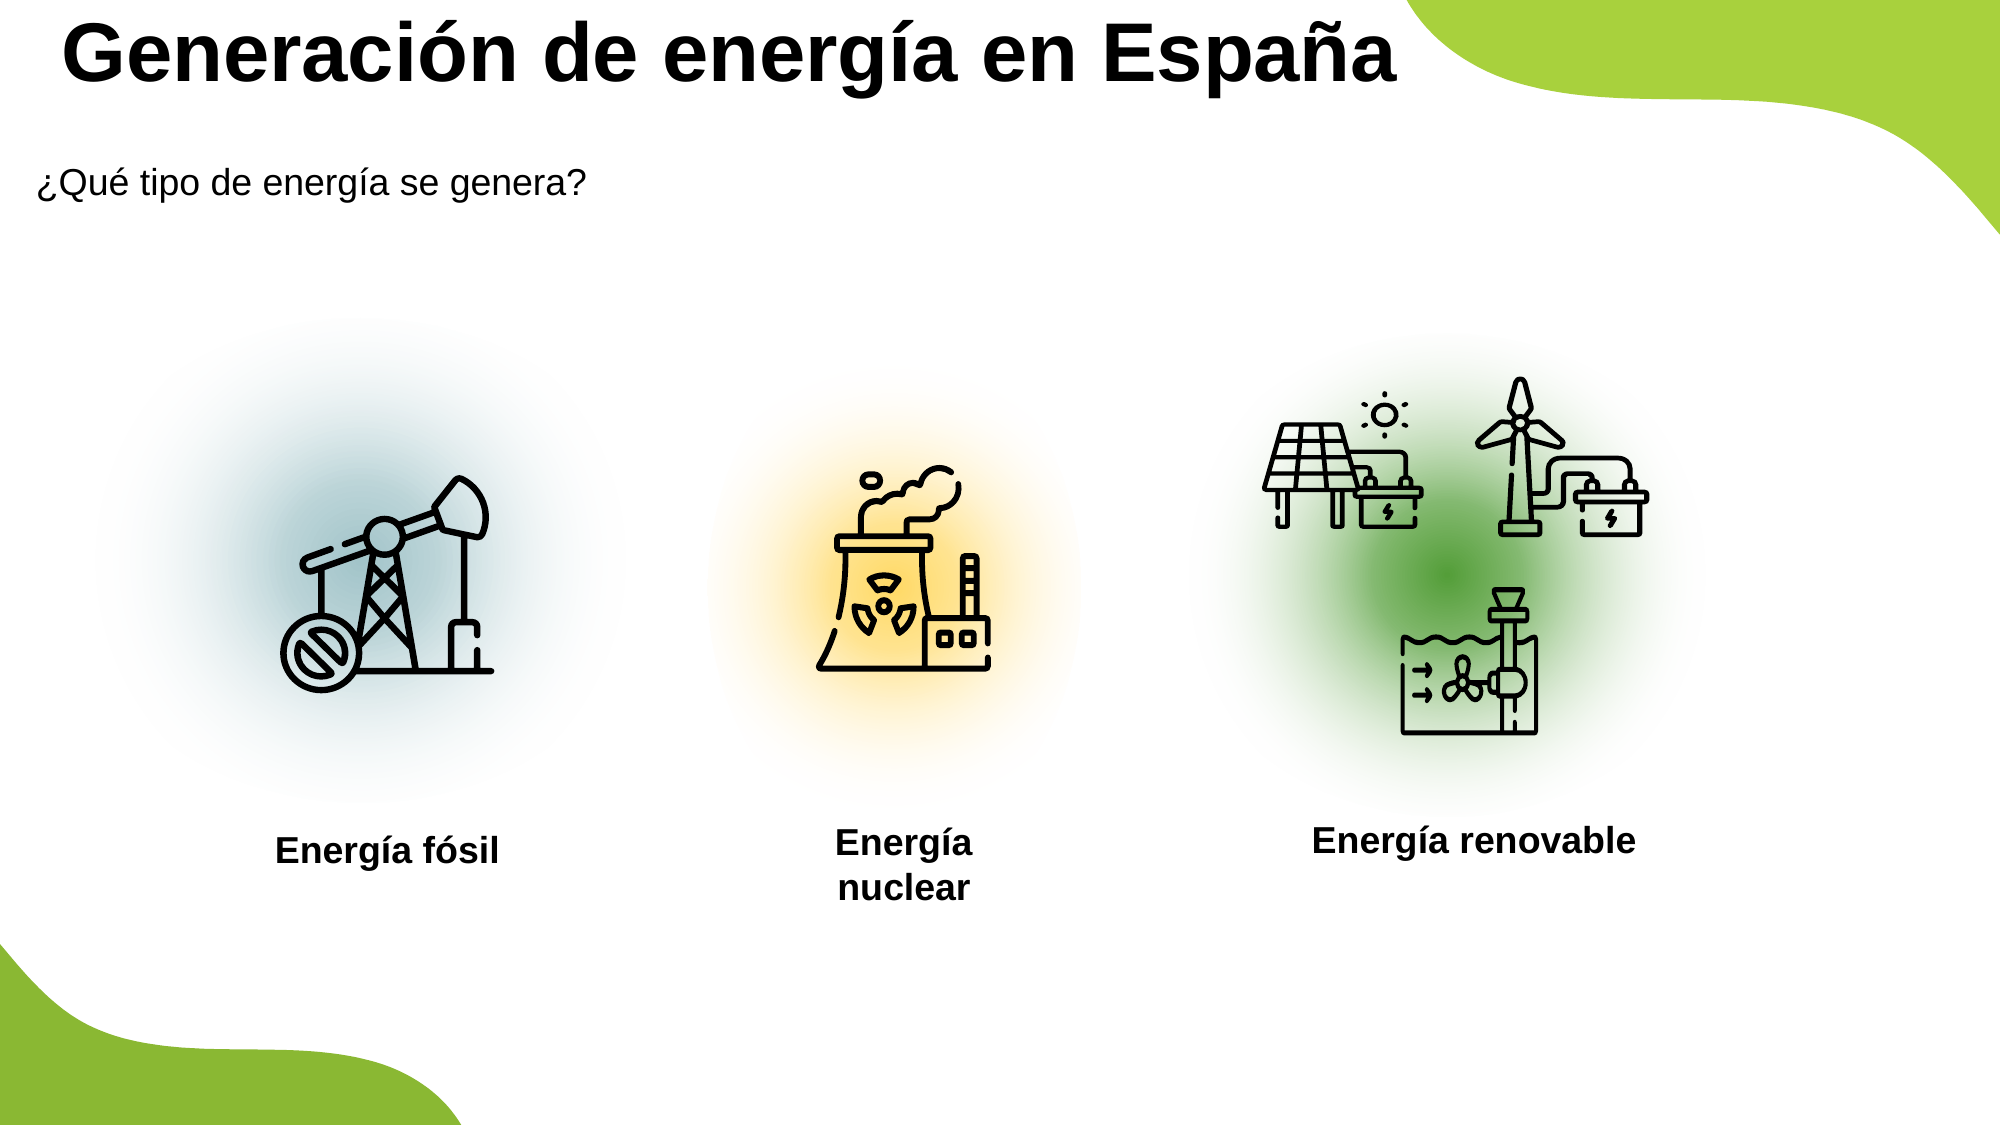

# Generación de energía en España
  ¿Qué tipo de energía se genera?

Energía renovable
Energía nuclear
Energía fósil